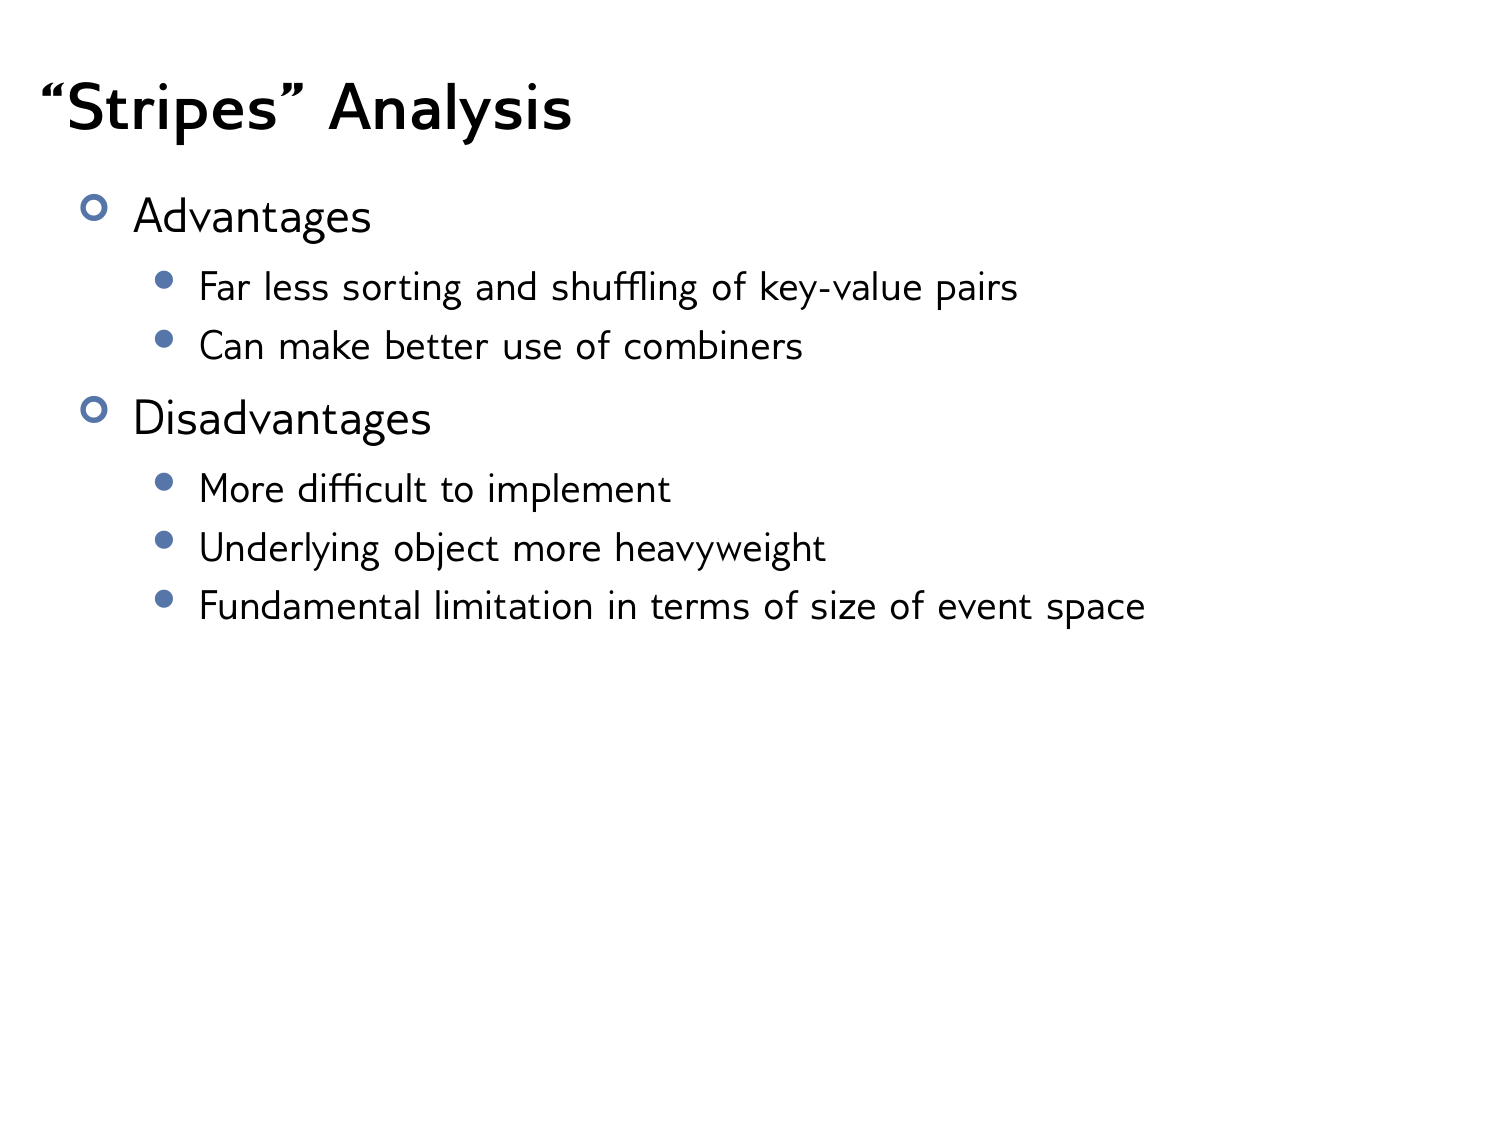

# “Stripes” Analysis
Advantages
Far less sorting and shuffling of key-value pairs
Can make better use of combiners
Disadvantages
More difficult to implement
Underlying object more heavyweight
Fundamental limitation in terms of size of event space